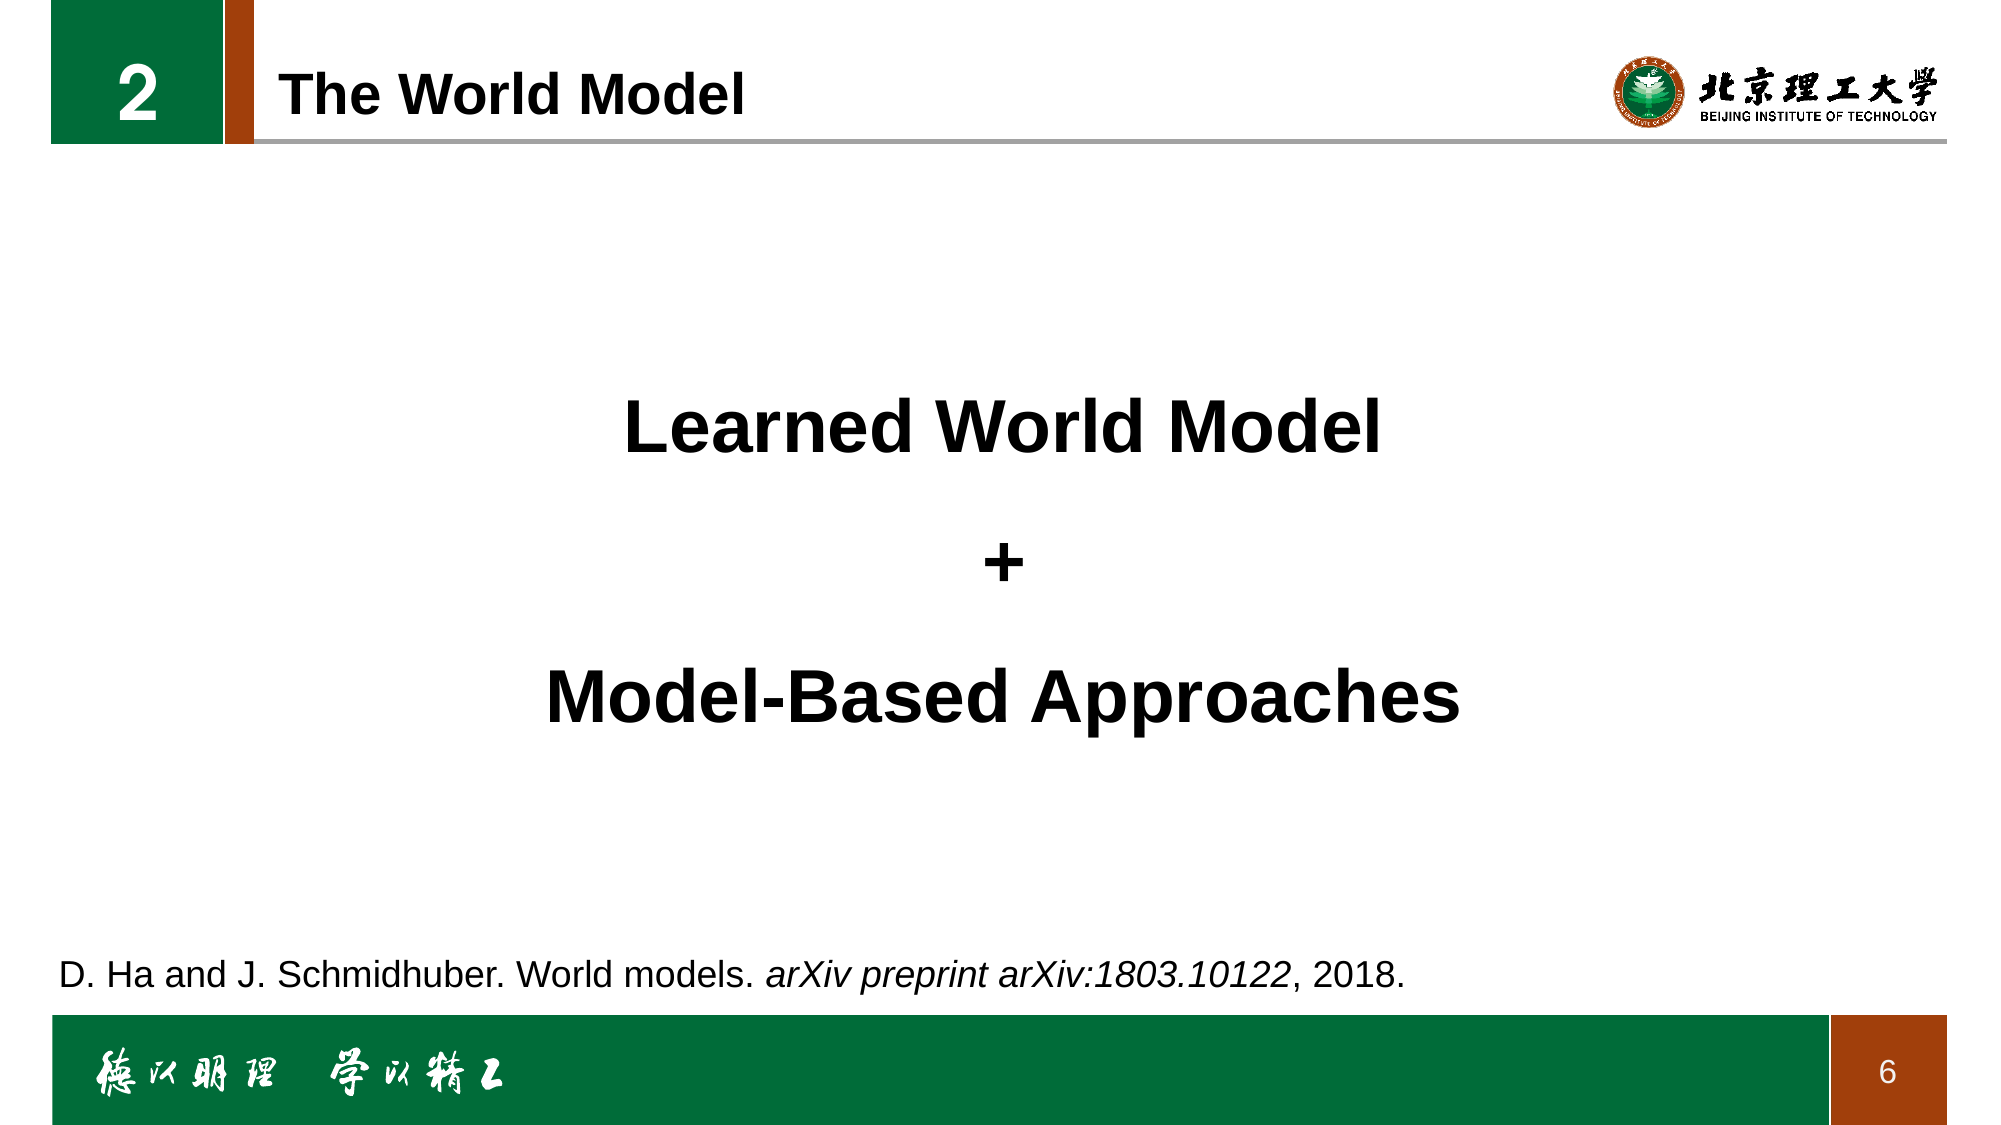

2
# The World Model
Learned World Model
+
Model-Based Approaches
D. Ha and J. Schmidhuber. World models. arXiv preprint arXiv:1803.10122, 2018.